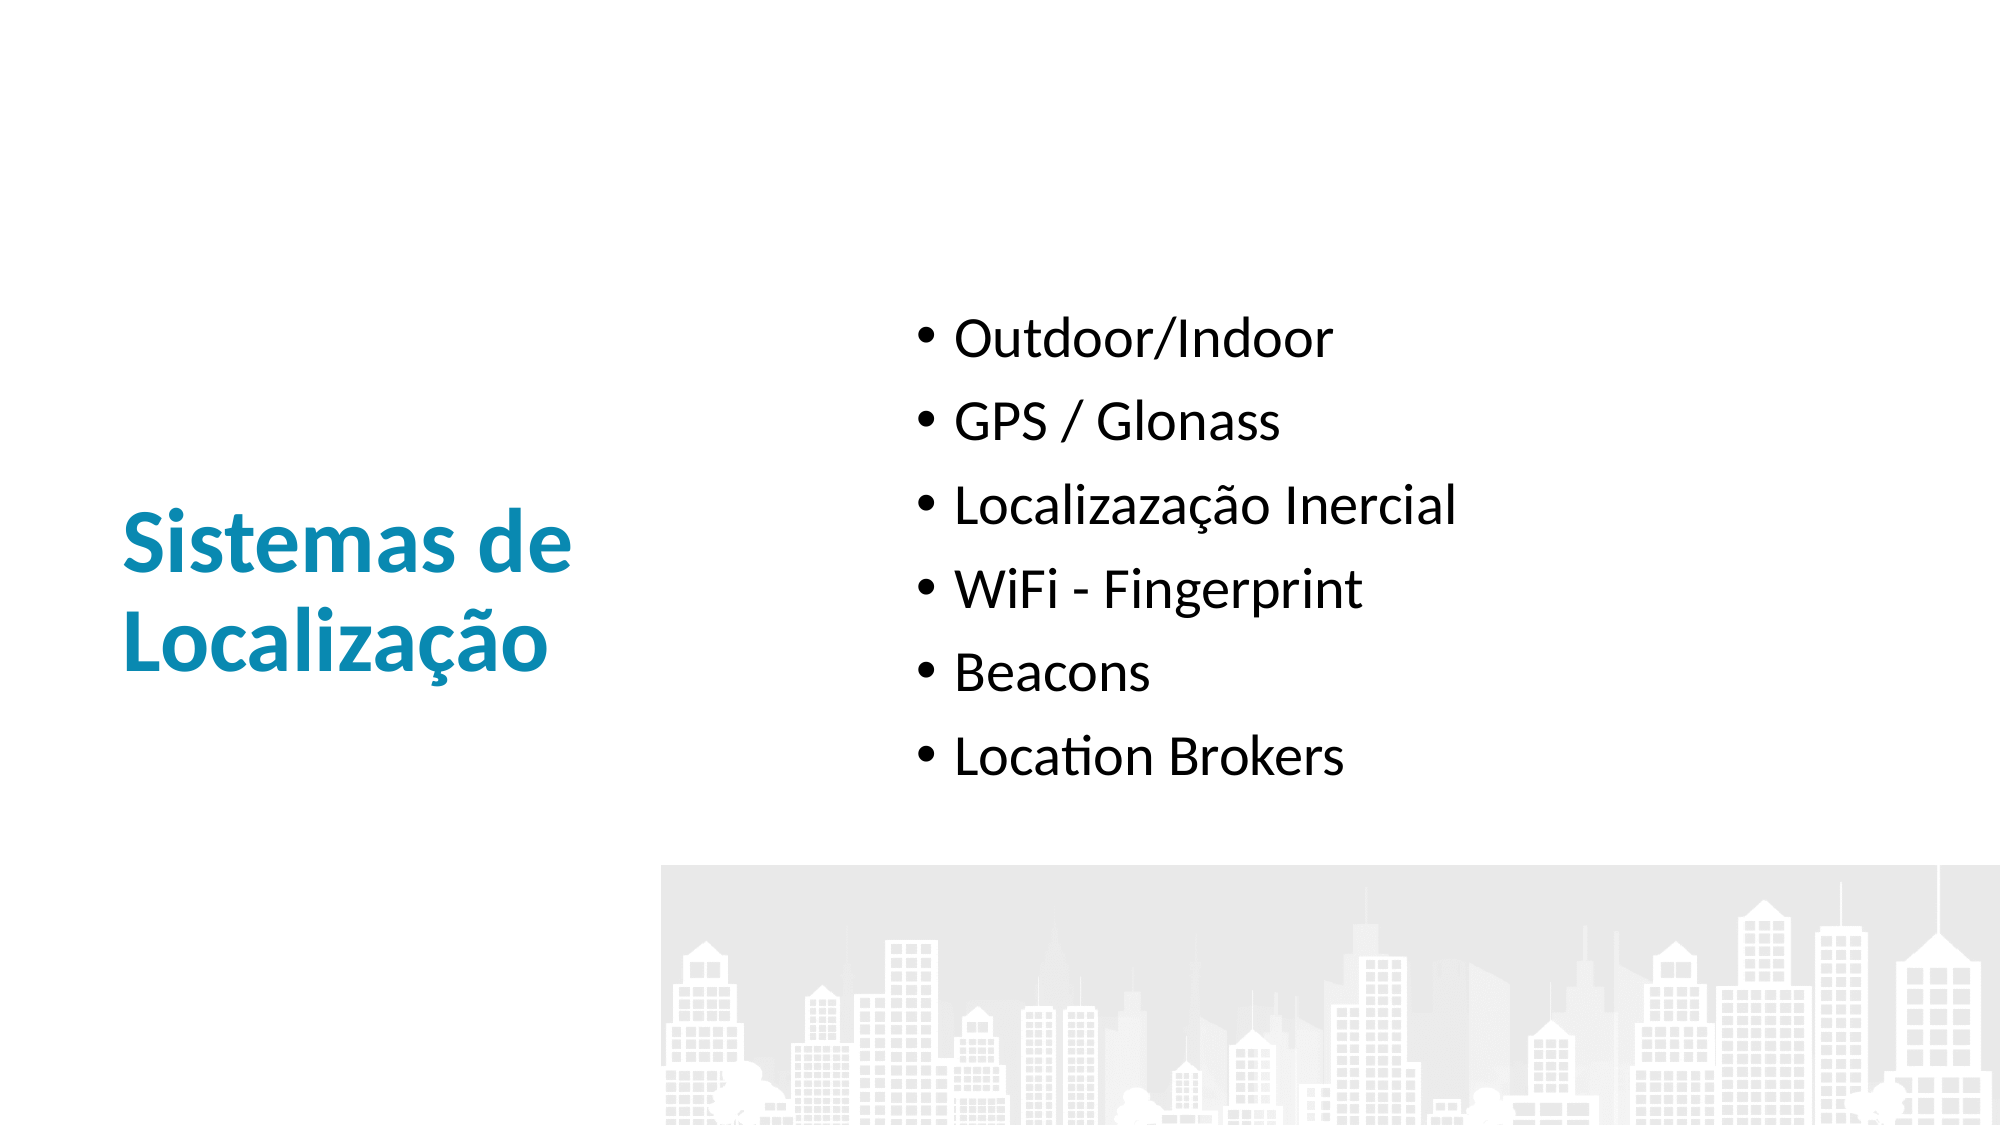

Outdoor/Indoor
GPS / Glonass
Localizazação Inercial
WiFi - Fingerprint
Beacons
Location Brokers
# Sistemas de Localização